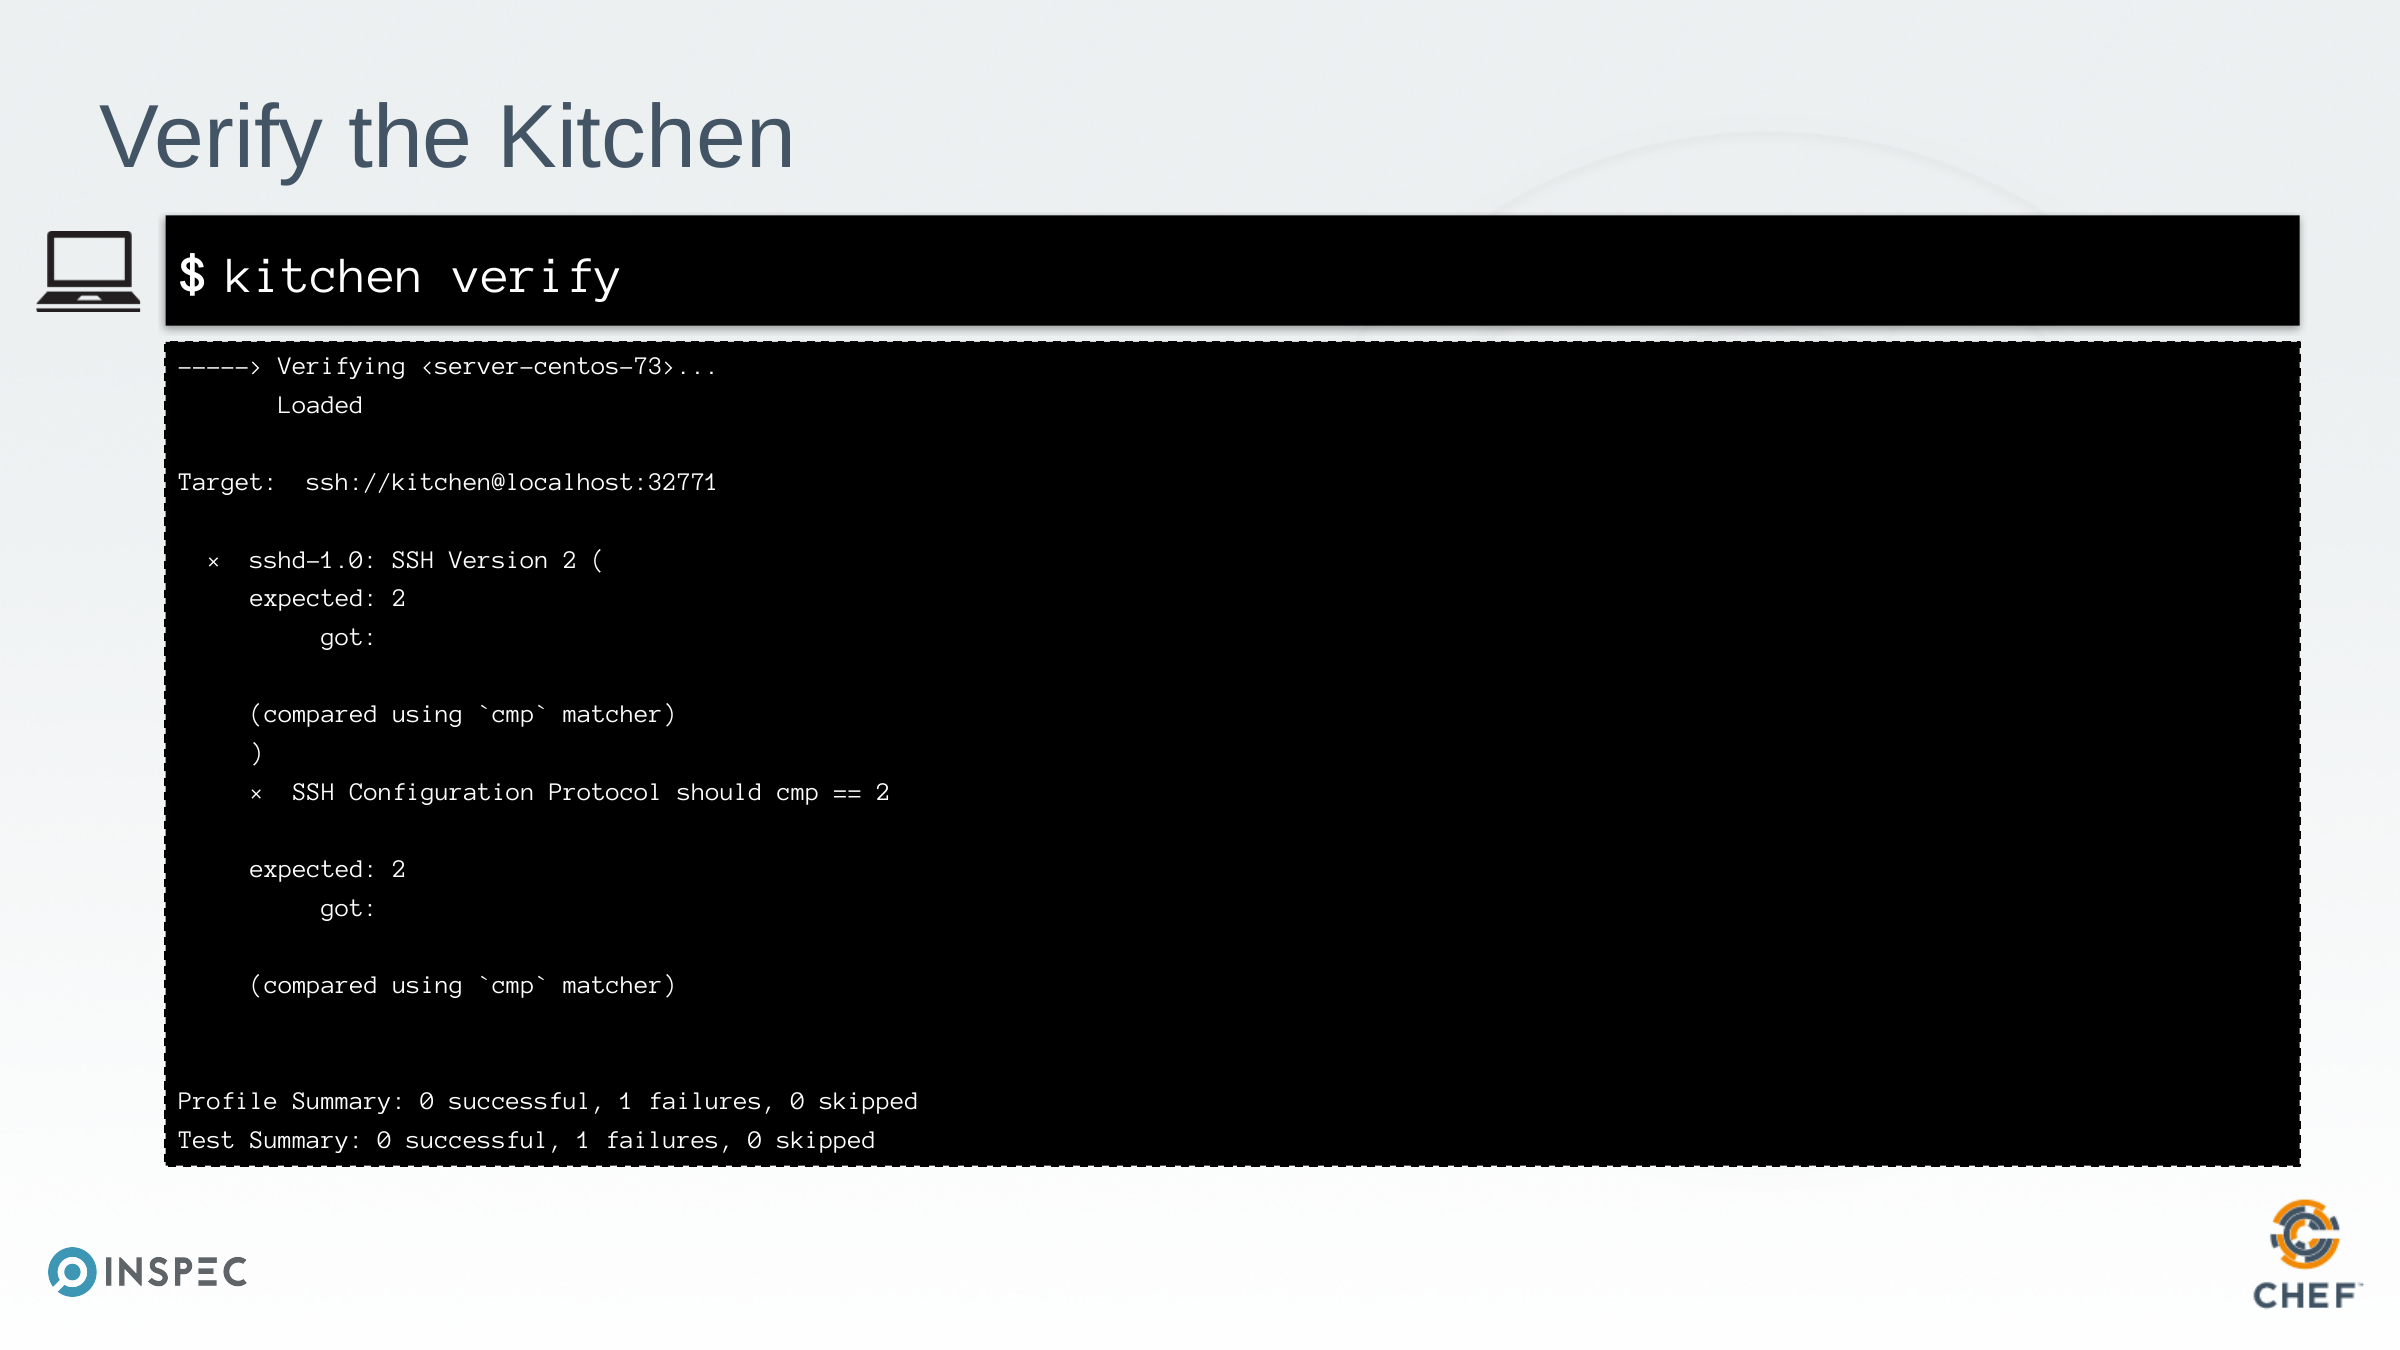

# Verify the Kitchen
kitchen verify
-----> Verifying <server-centos-73>...
       Loaded

Target:  ssh://kitchen@localhost:32771

  ×  sshd-1.0: SSH Version 2 (
     expected: 2
          got:

     (compared using `cmp` matcher)
     )
     ×  SSH Configuration Protocol should cmp == 2

     expected: 2
          got:

     (compared using `cmp` matcher)

Profile Summary: 0 successful, 1 failures, 0 skipped
Test Summary: 0 successful, 1 failures, 0 skipped